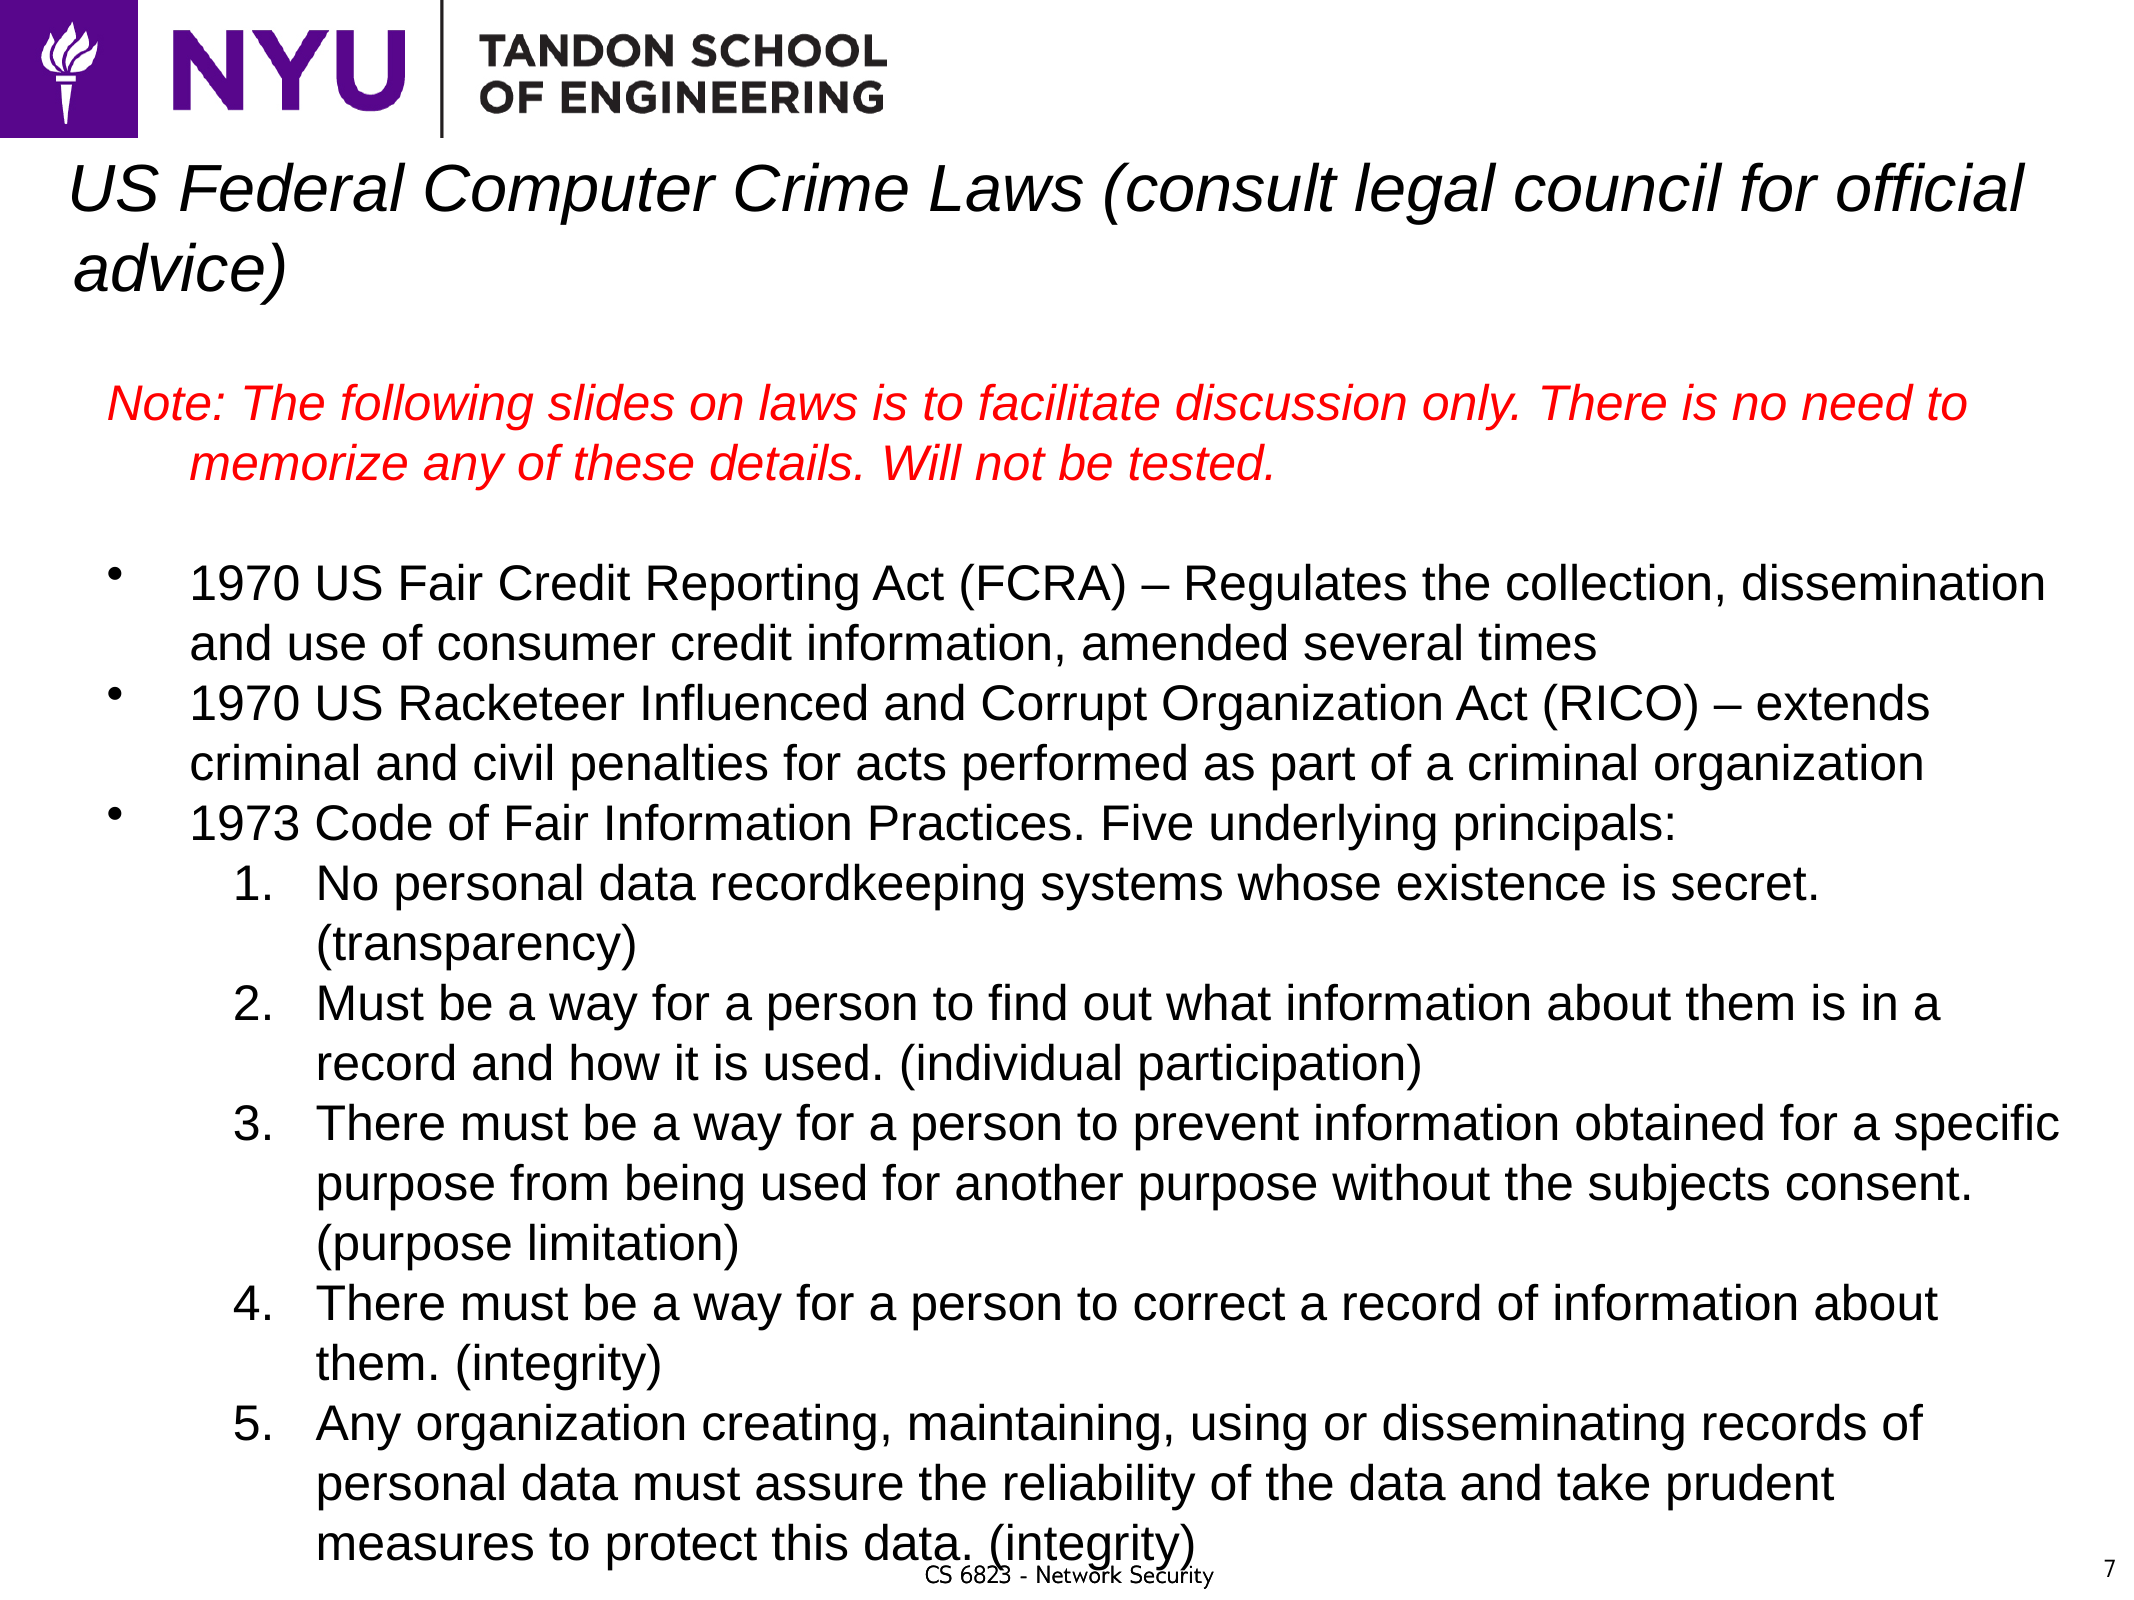

# US Federal Computer Crime Laws (consult legal council for official advice)
Note: The following slides on laws is to facilitate discussion only. There is no need to memorize any of these details. Will not be tested.

1970 US Fair Credit Reporting Act (FCRA) – Regulates the collection, dissemination and use of consumer credit information, amended several times
1970 US Racketeer Influenced and Corrupt Organization Act (RICO) – extends criminal and civil penalties for acts performed as part of a criminal organization
1973 Code of Fair Information Practices. Five underlying principals:
No personal data recordkeeping systems whose existence is secret. (transparency)
Must be a way for a person to find out what information about them is in a record and how it is used. (individual participation)
There must be a way for a person to prevent information obtained for a specific purpose from being used for another purpose without the subjects consent. (purpose limitation)
There must be a way for a person to correct a record of information about them. (integrity)
Any organization creating, maintaining, using or disseminating records of personal data must assure the reliability of the data and take prudent measures to protect this data. (integrity)
7
CS 6823 - Network Security